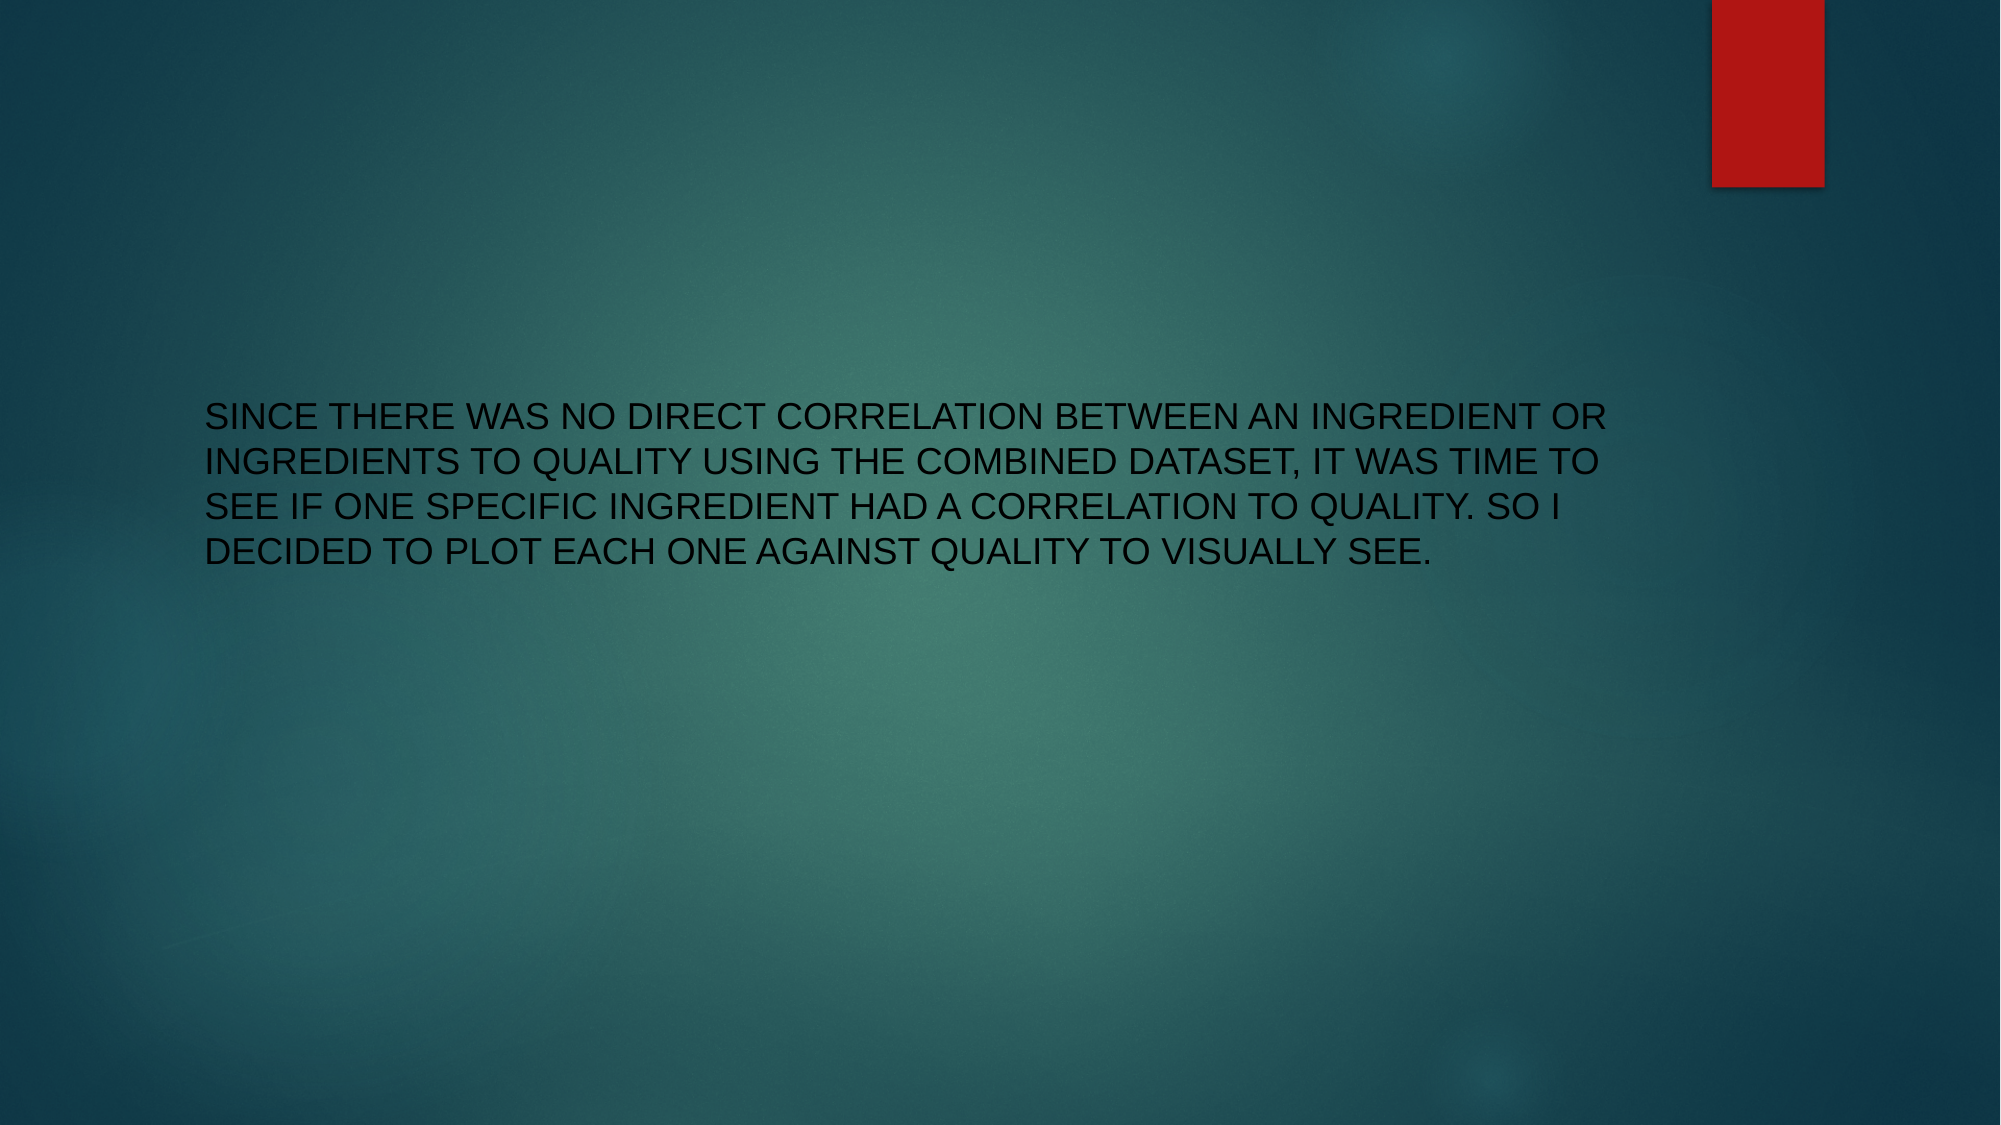

Since there was no direct correlation between an ingredient or ingredients to quality using the combined dataset, it was time to see if one specific ingredient had a correlation to quality. So I decided to plot each one against quality to visually see.